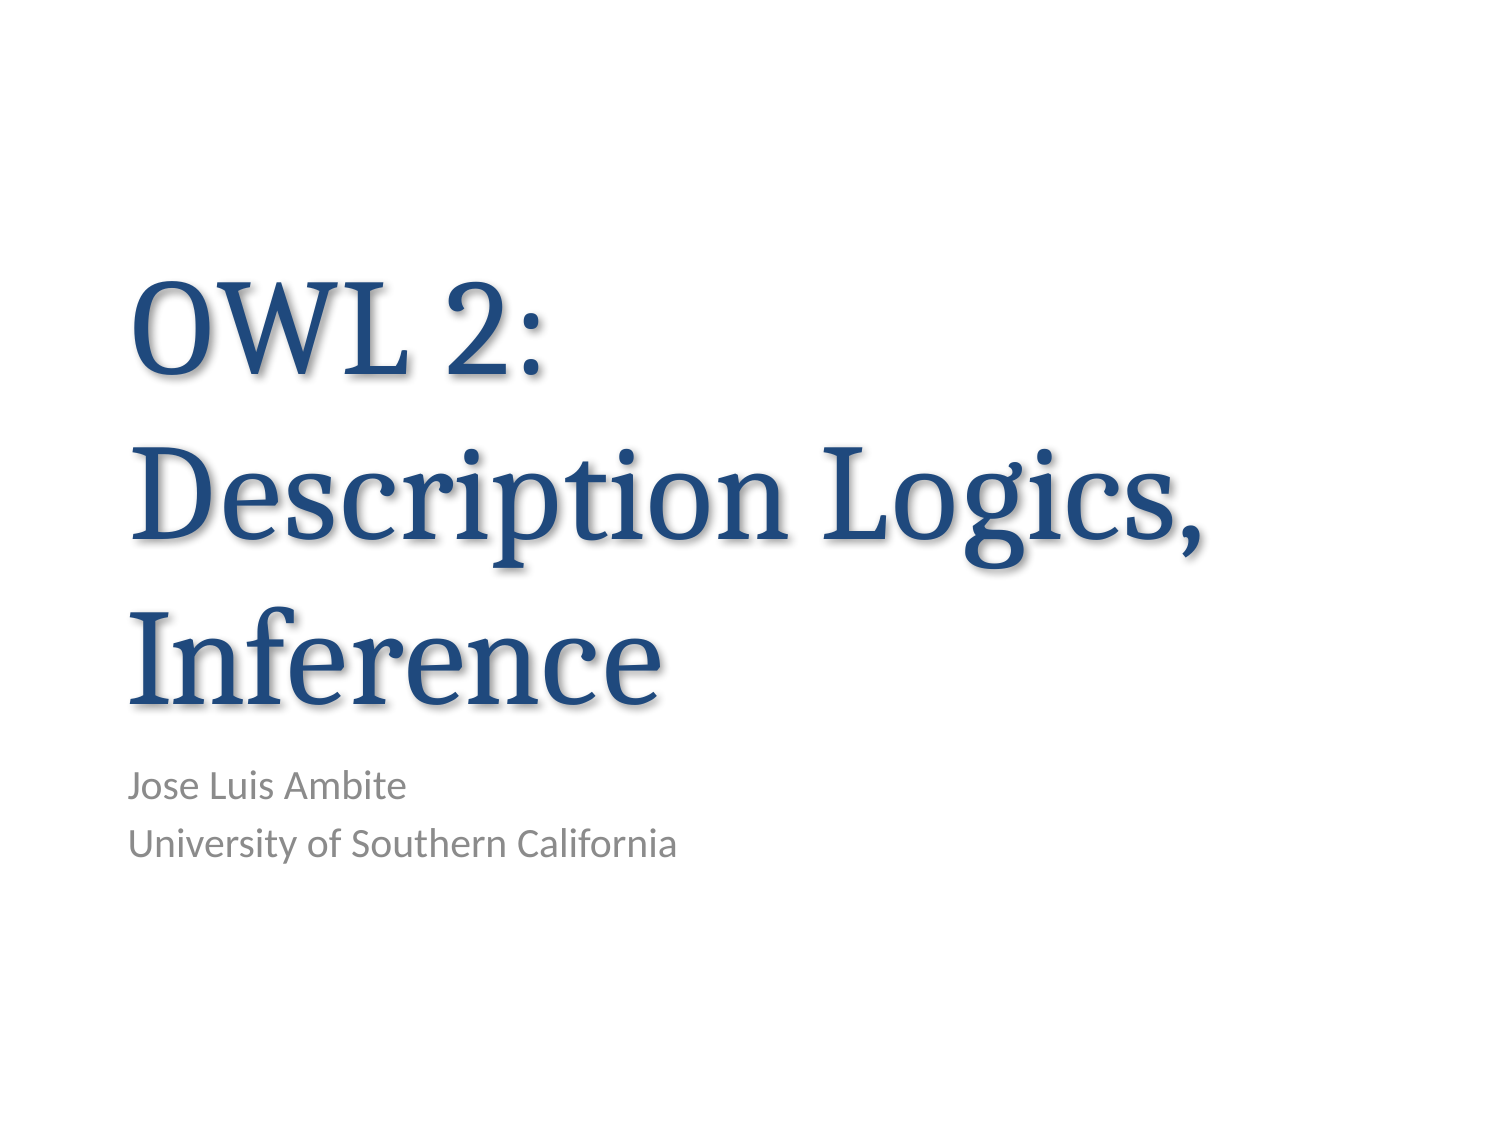

# OWL 2: Description Logics, Inference
Jose Luis Ambite
University of Southern California